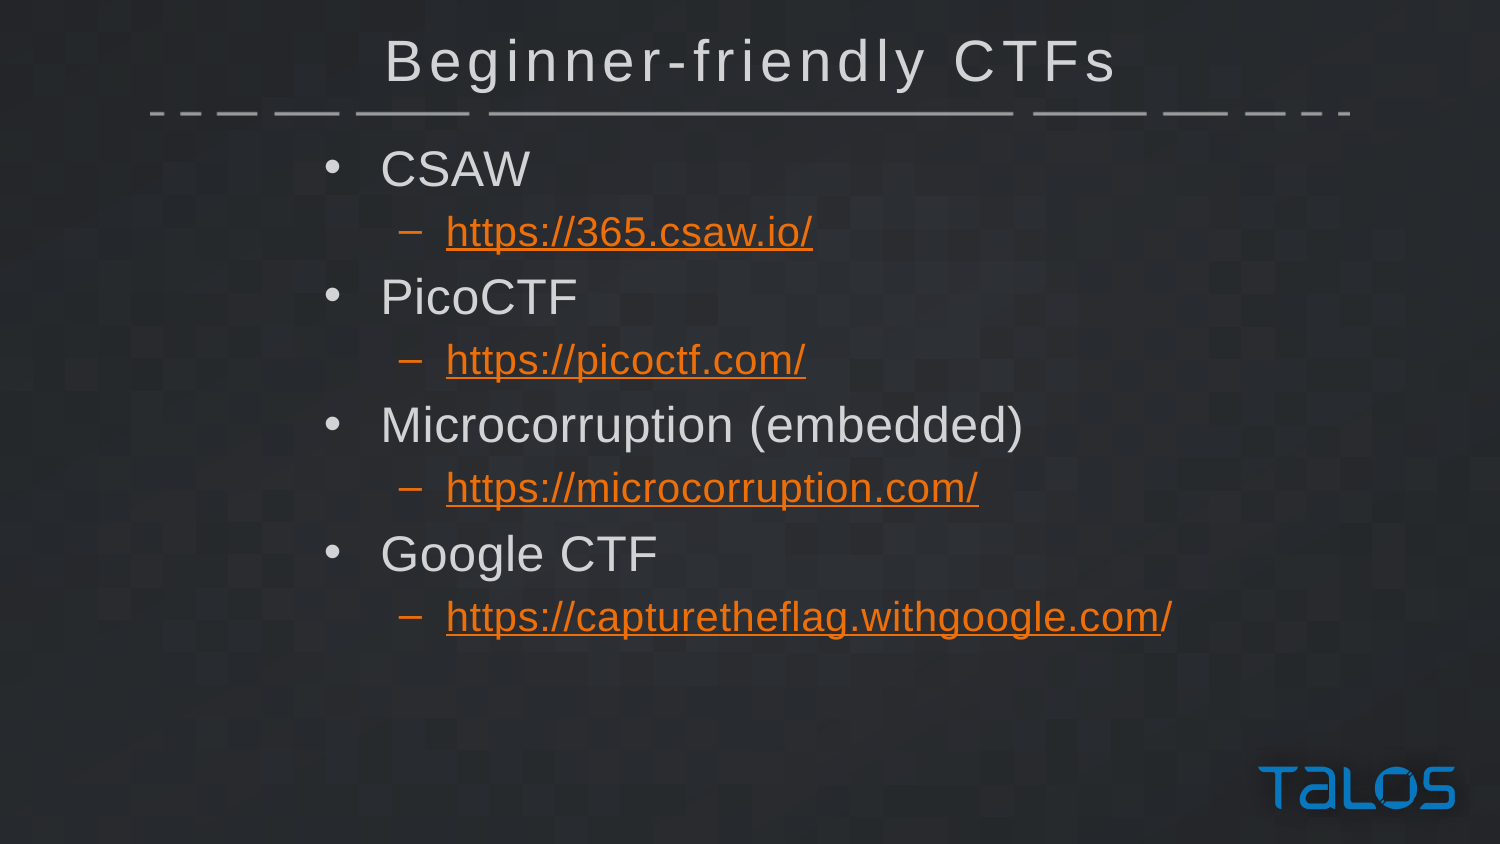

# Beginner-friendly CTFs
CSAW
https://365.csaw.io/
PicoCTF
https://picoctf.com/
Microcorruption (embedded)
https://microcorruption.com/
Google CTF
https://capturetheflag.withgoogle.com/